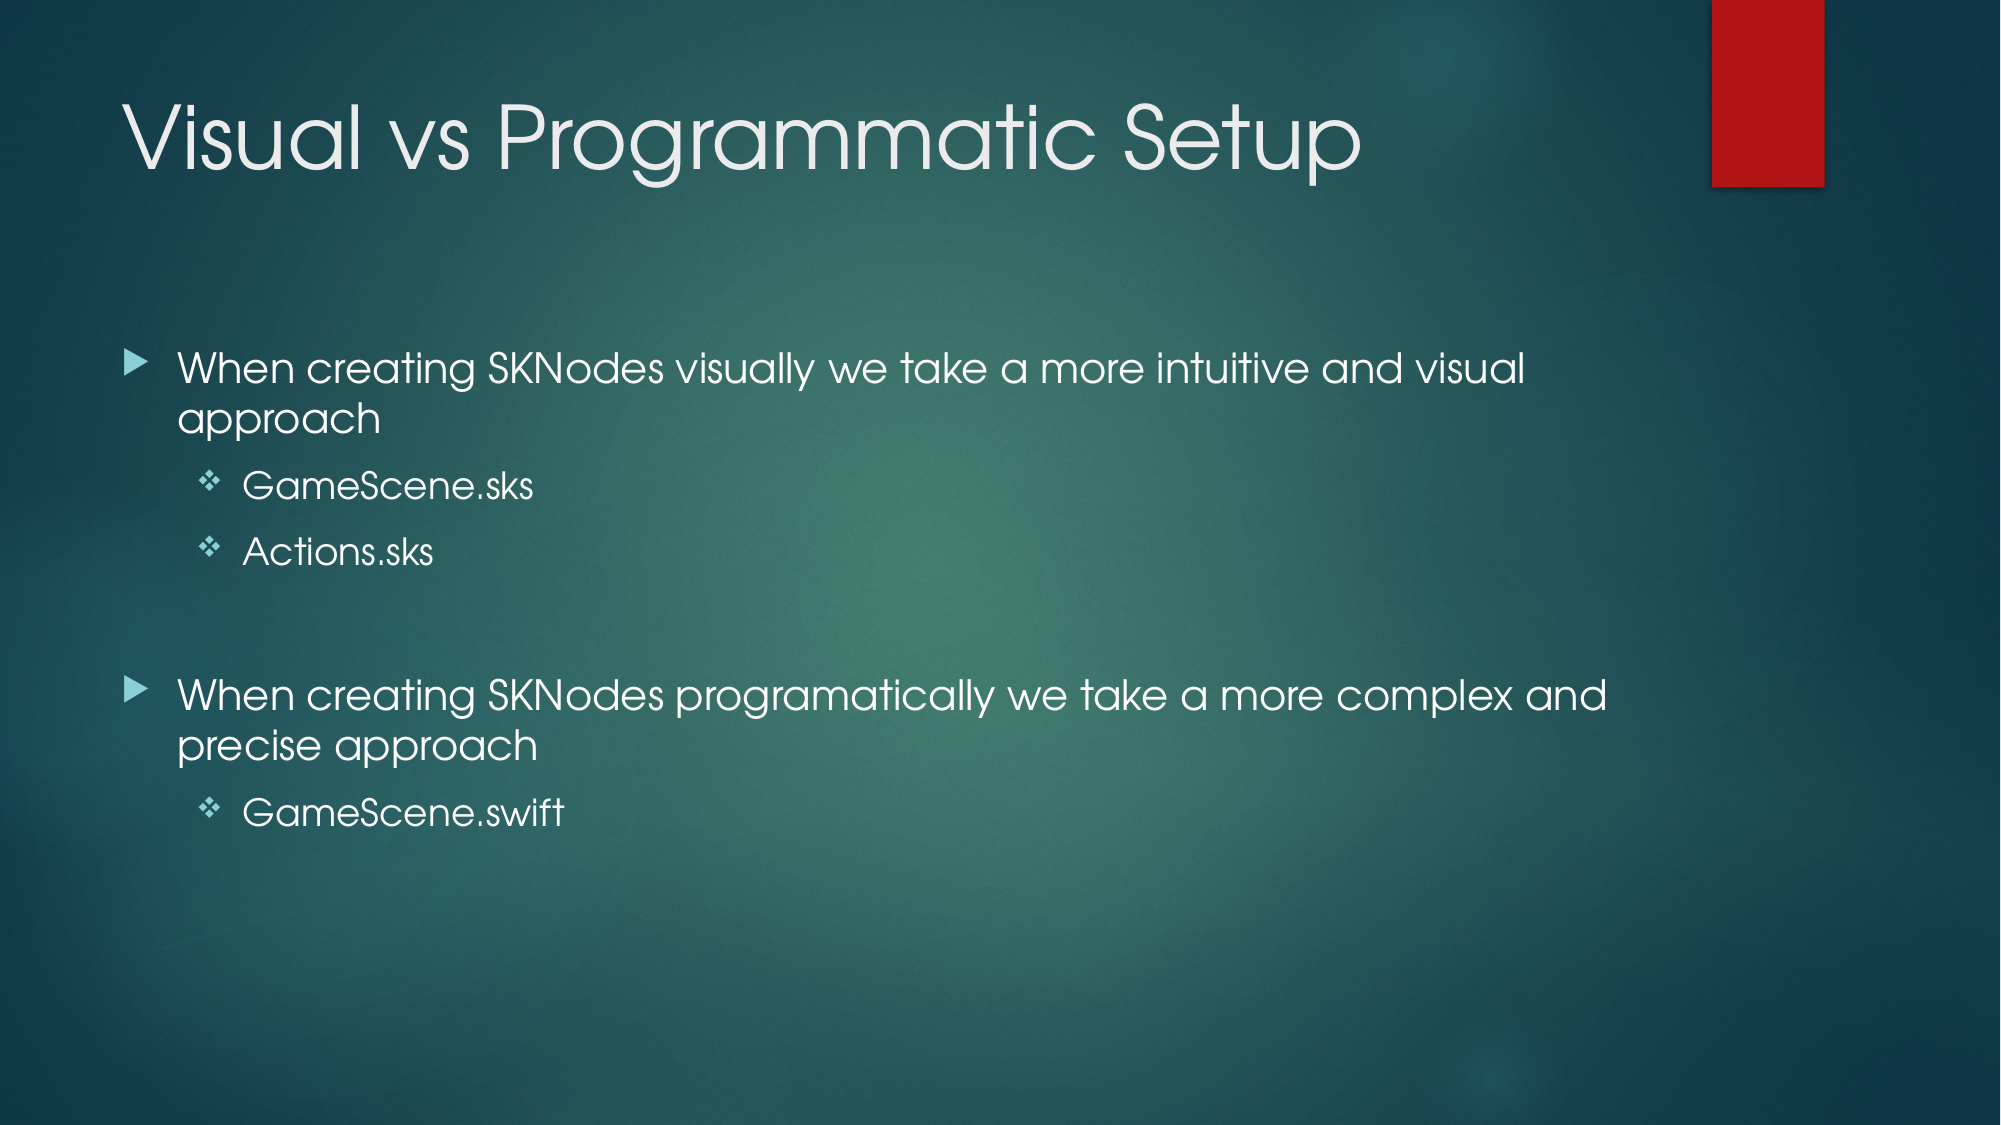

# Visual vs Programmatic Setup
When creating SKNodes visually we take a more intuitive and visual approach
GameScene.sks
Actions.sks

When creating SKNodes programatically we take a more complex and precise approach
GameScene.swift